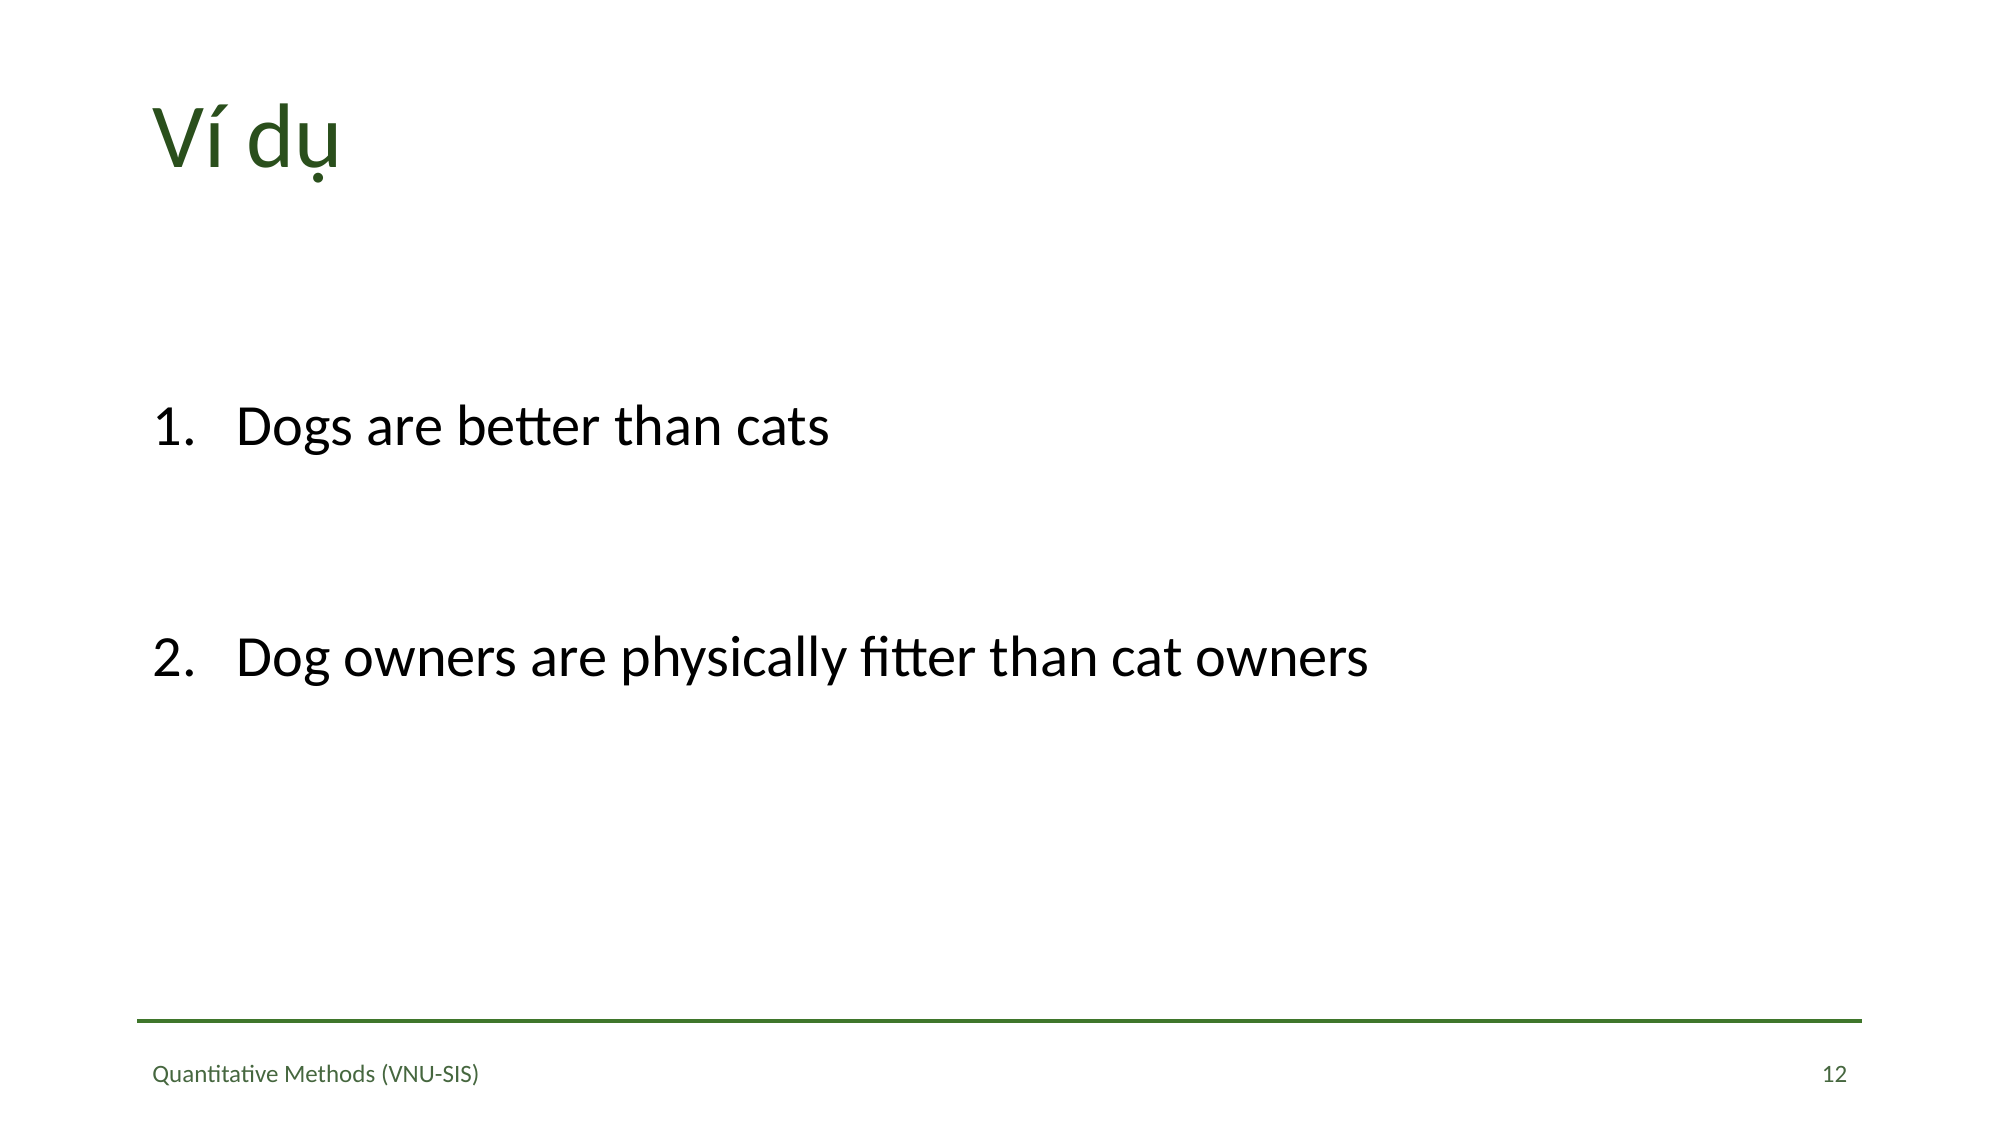

# Ví dụ
Dogs are better than cats
Dog owners are physically fitter than cat owners
12
Quantitative Methods (VNU-SIS)